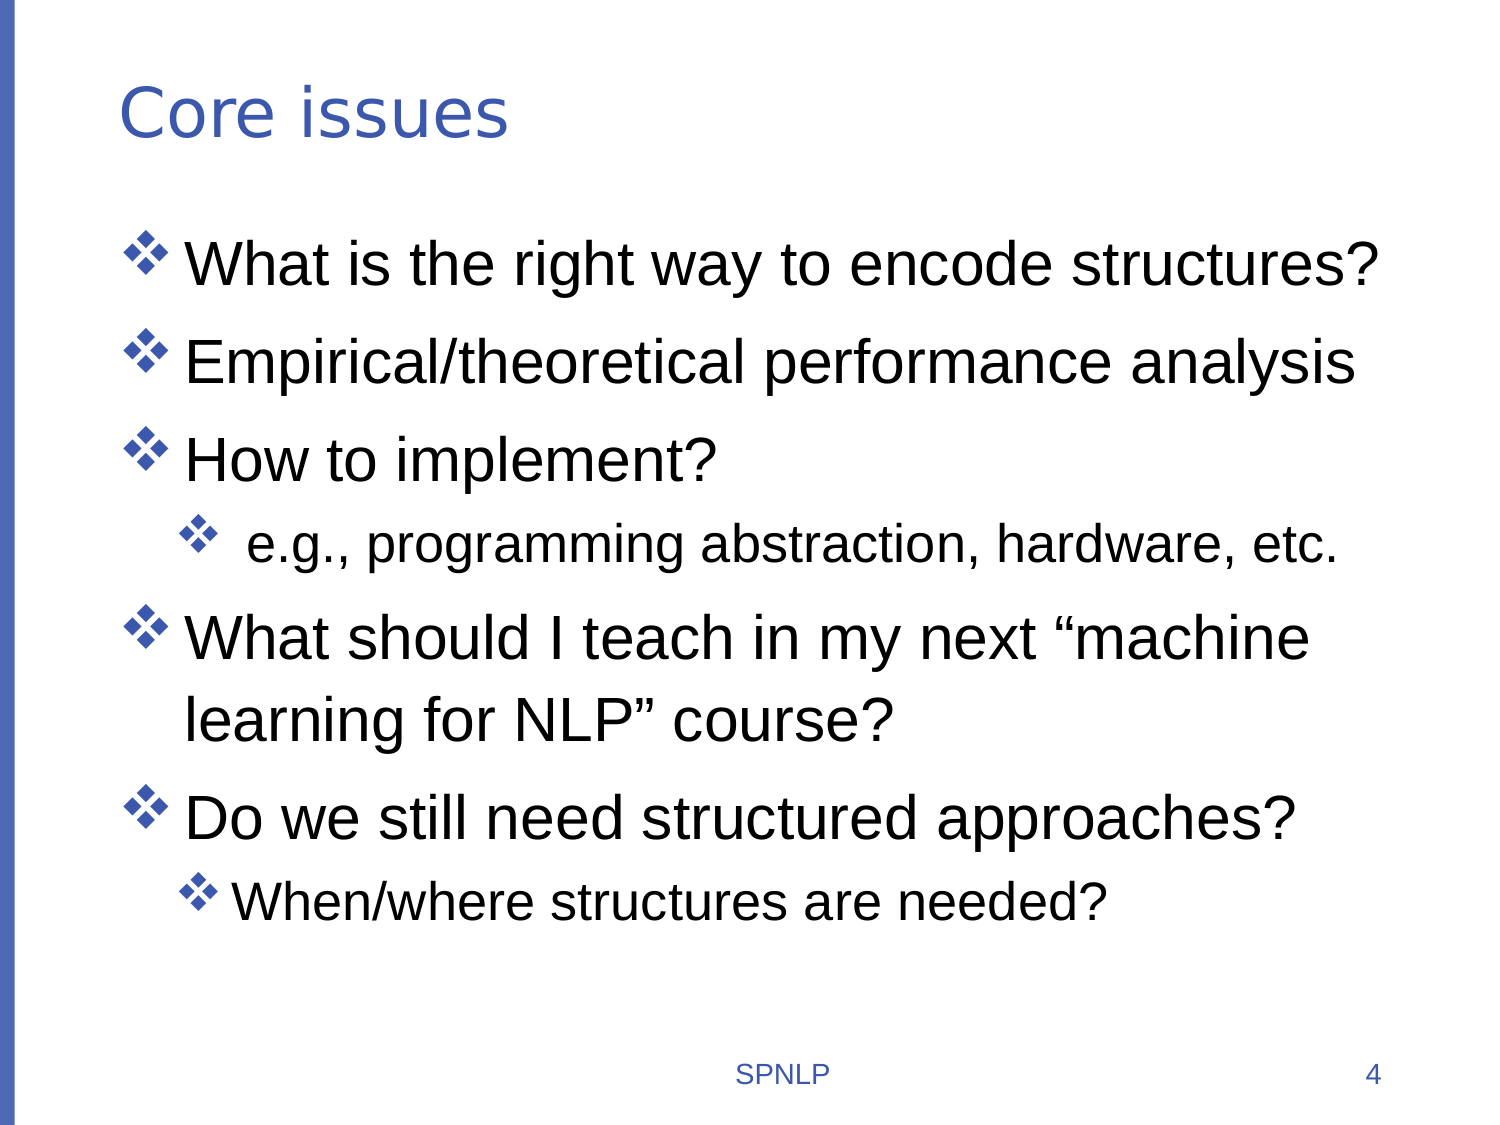

# Core issues
What is the right way to encode structures?
Empirical/theoretical performance analysis
How to implement?
 e.g., programming abstraction, hardware, etc.
What should I teach in my next “machine learning for NLP” course?
Do we still need structured approaches?
When/where structures are needed?
SPNLP
4